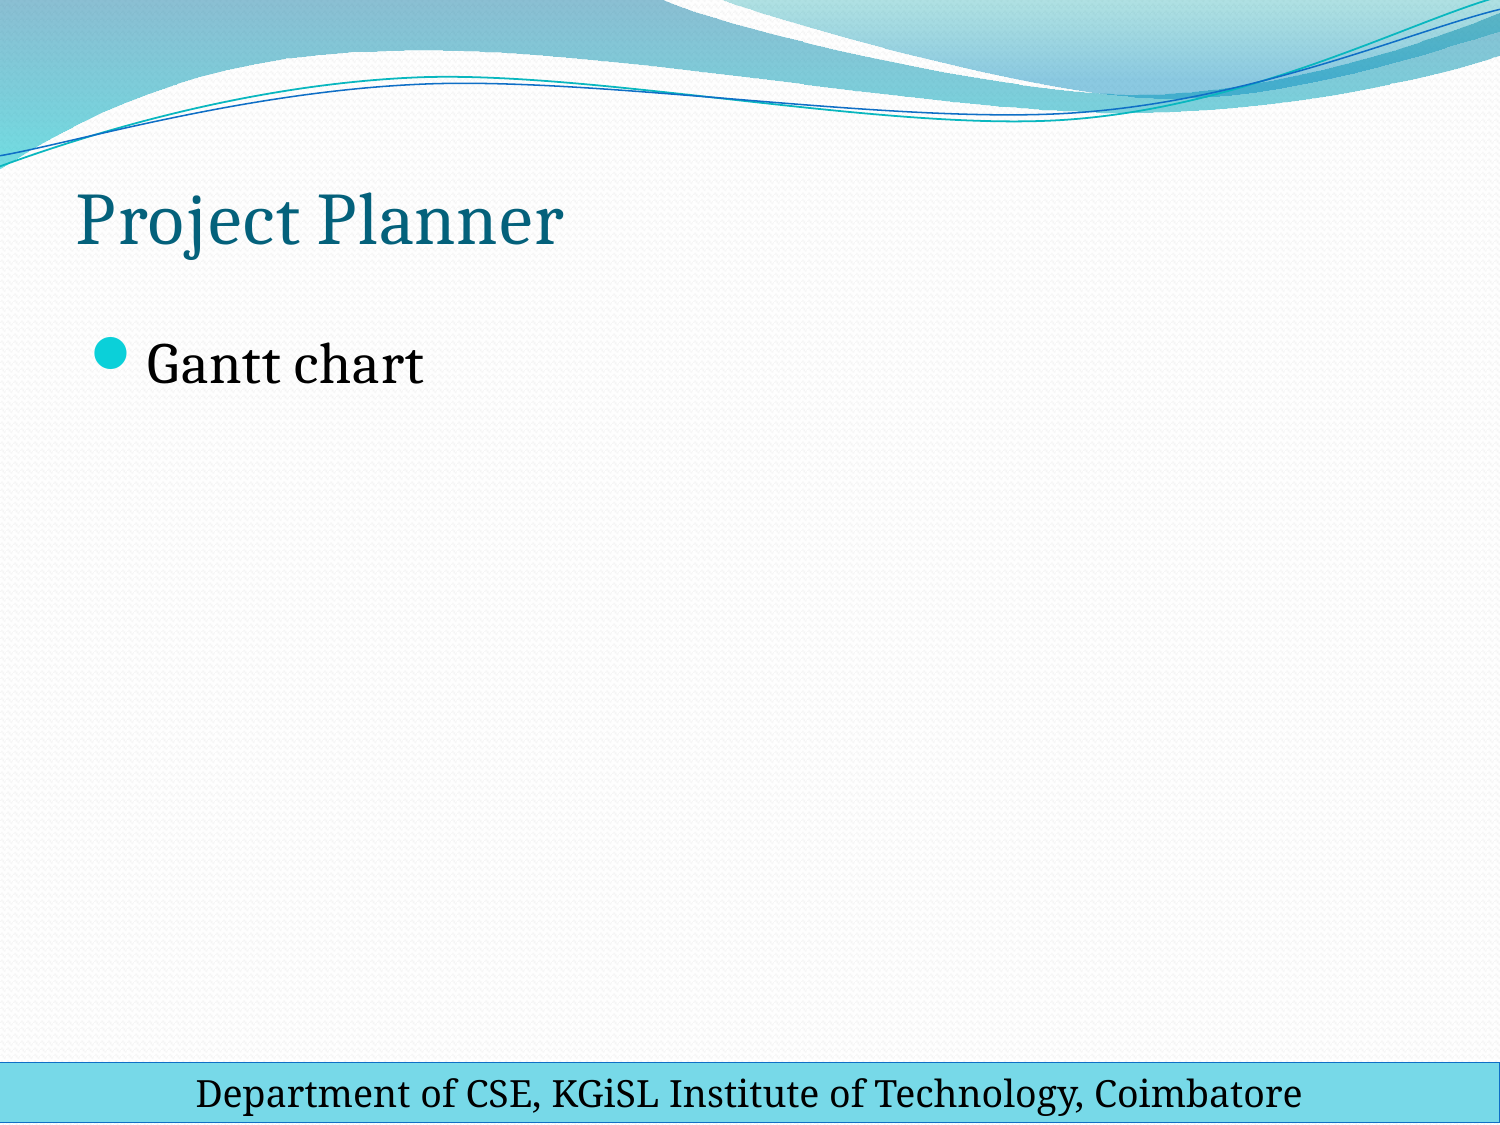

# Project Planner
Gantt chart
Department of CSE, KGiSL Institute of Technology, Coimbatore